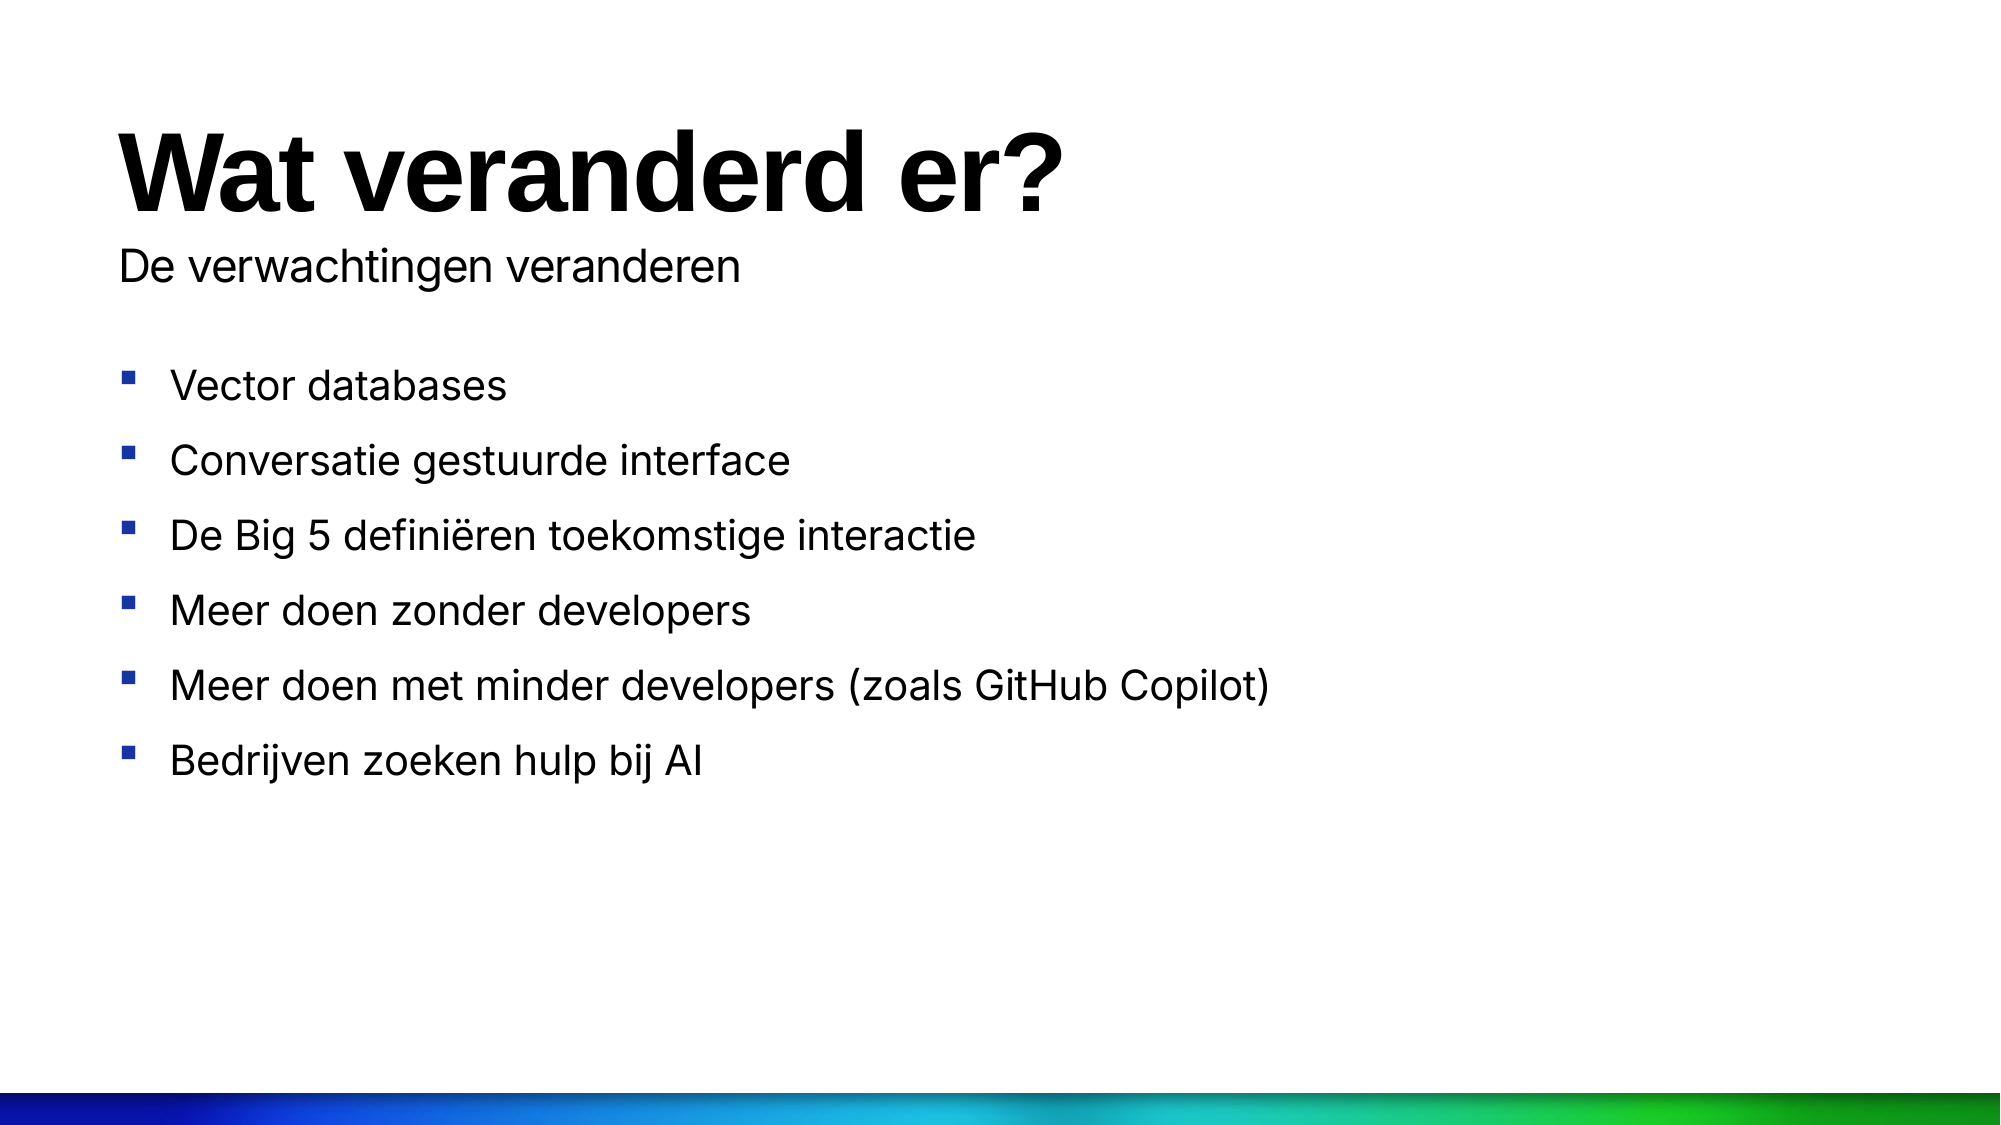

# Wat veranderd er?
De verwachtingen veranderen
Vector databases
Conversatie gestuurde interface
De Big 5 definiëren toekomstige interactie
Meer doen zonder developers
Meer doen met minder developers (zoals GitHub Copilot)
Bedrijven zoeken hulp bij AI